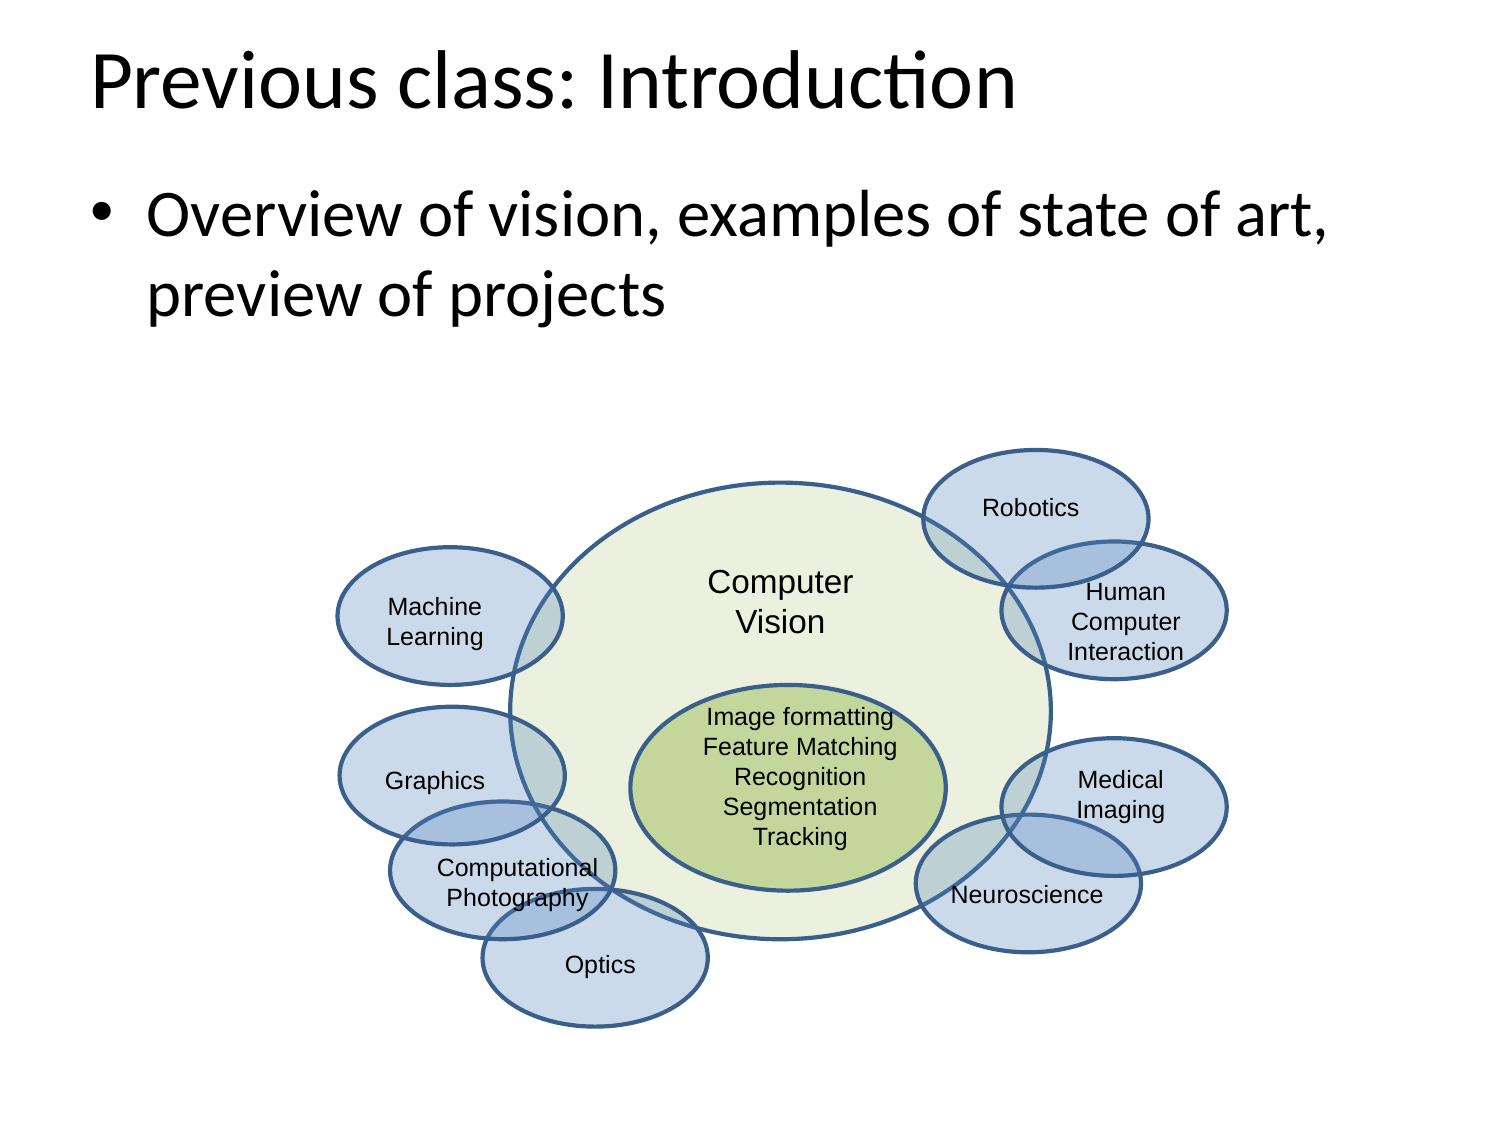

# Previous class: Introduction
Overview of vision, examples of state of art, preview of projects

Robotics

Computer Vision
Human Computer Interaction
Machine Learning

Image formatting
Feature Matching
Recognition
Segmentation
Tracking

Medical Imaging
Graphics

Computational Photography
Neuroscience

Optics